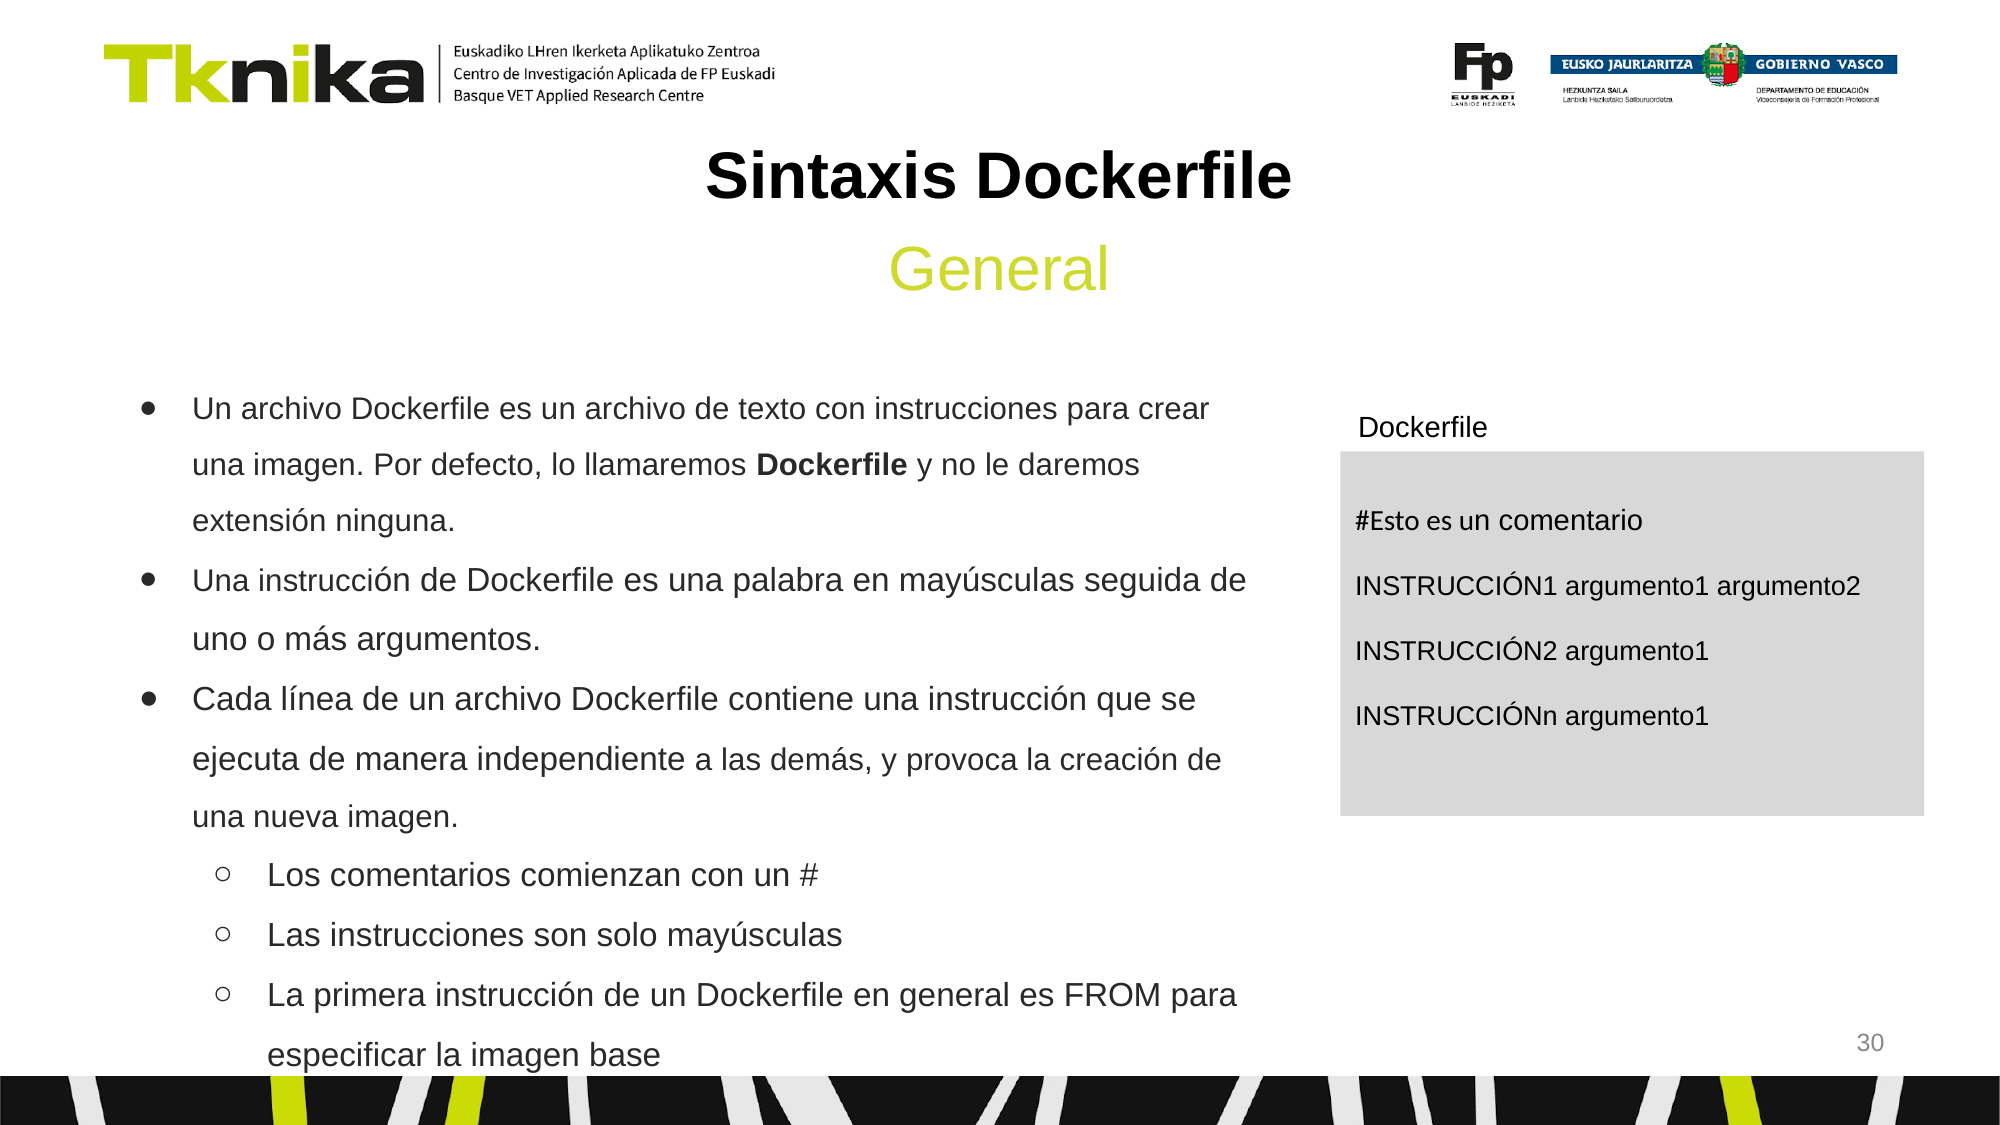

# Sintaxis Dockerfile
General
Un archivo Dockerfile es un archivo de texto con instrucciones para crear una imagen. Por defecto, lo llamaremos Dockerfile y no le daremos extensión ninguna.
Una instrucción de Dockerfile es una palabra en mayúsculas seguida de uno o más argumentos.
Cada línea de un archivo Dockerfile contiene una instrucción que se ejecuta de manera independiente a las demás, y provoca la creación de una nueva imagen.
Los comentarios comienzan con un #
Las instrucciones son solo mayúsculas
La primera instrucción de un Dockerfile en general es FROM para especificar la imagen base

Dockerfile
#Esto es un comentario
INSTRUCCIÓN1 argumento1 argumento2
INSTRUCCIÓN2 argumento1
INSTRUCCIÓNn argumento1

30